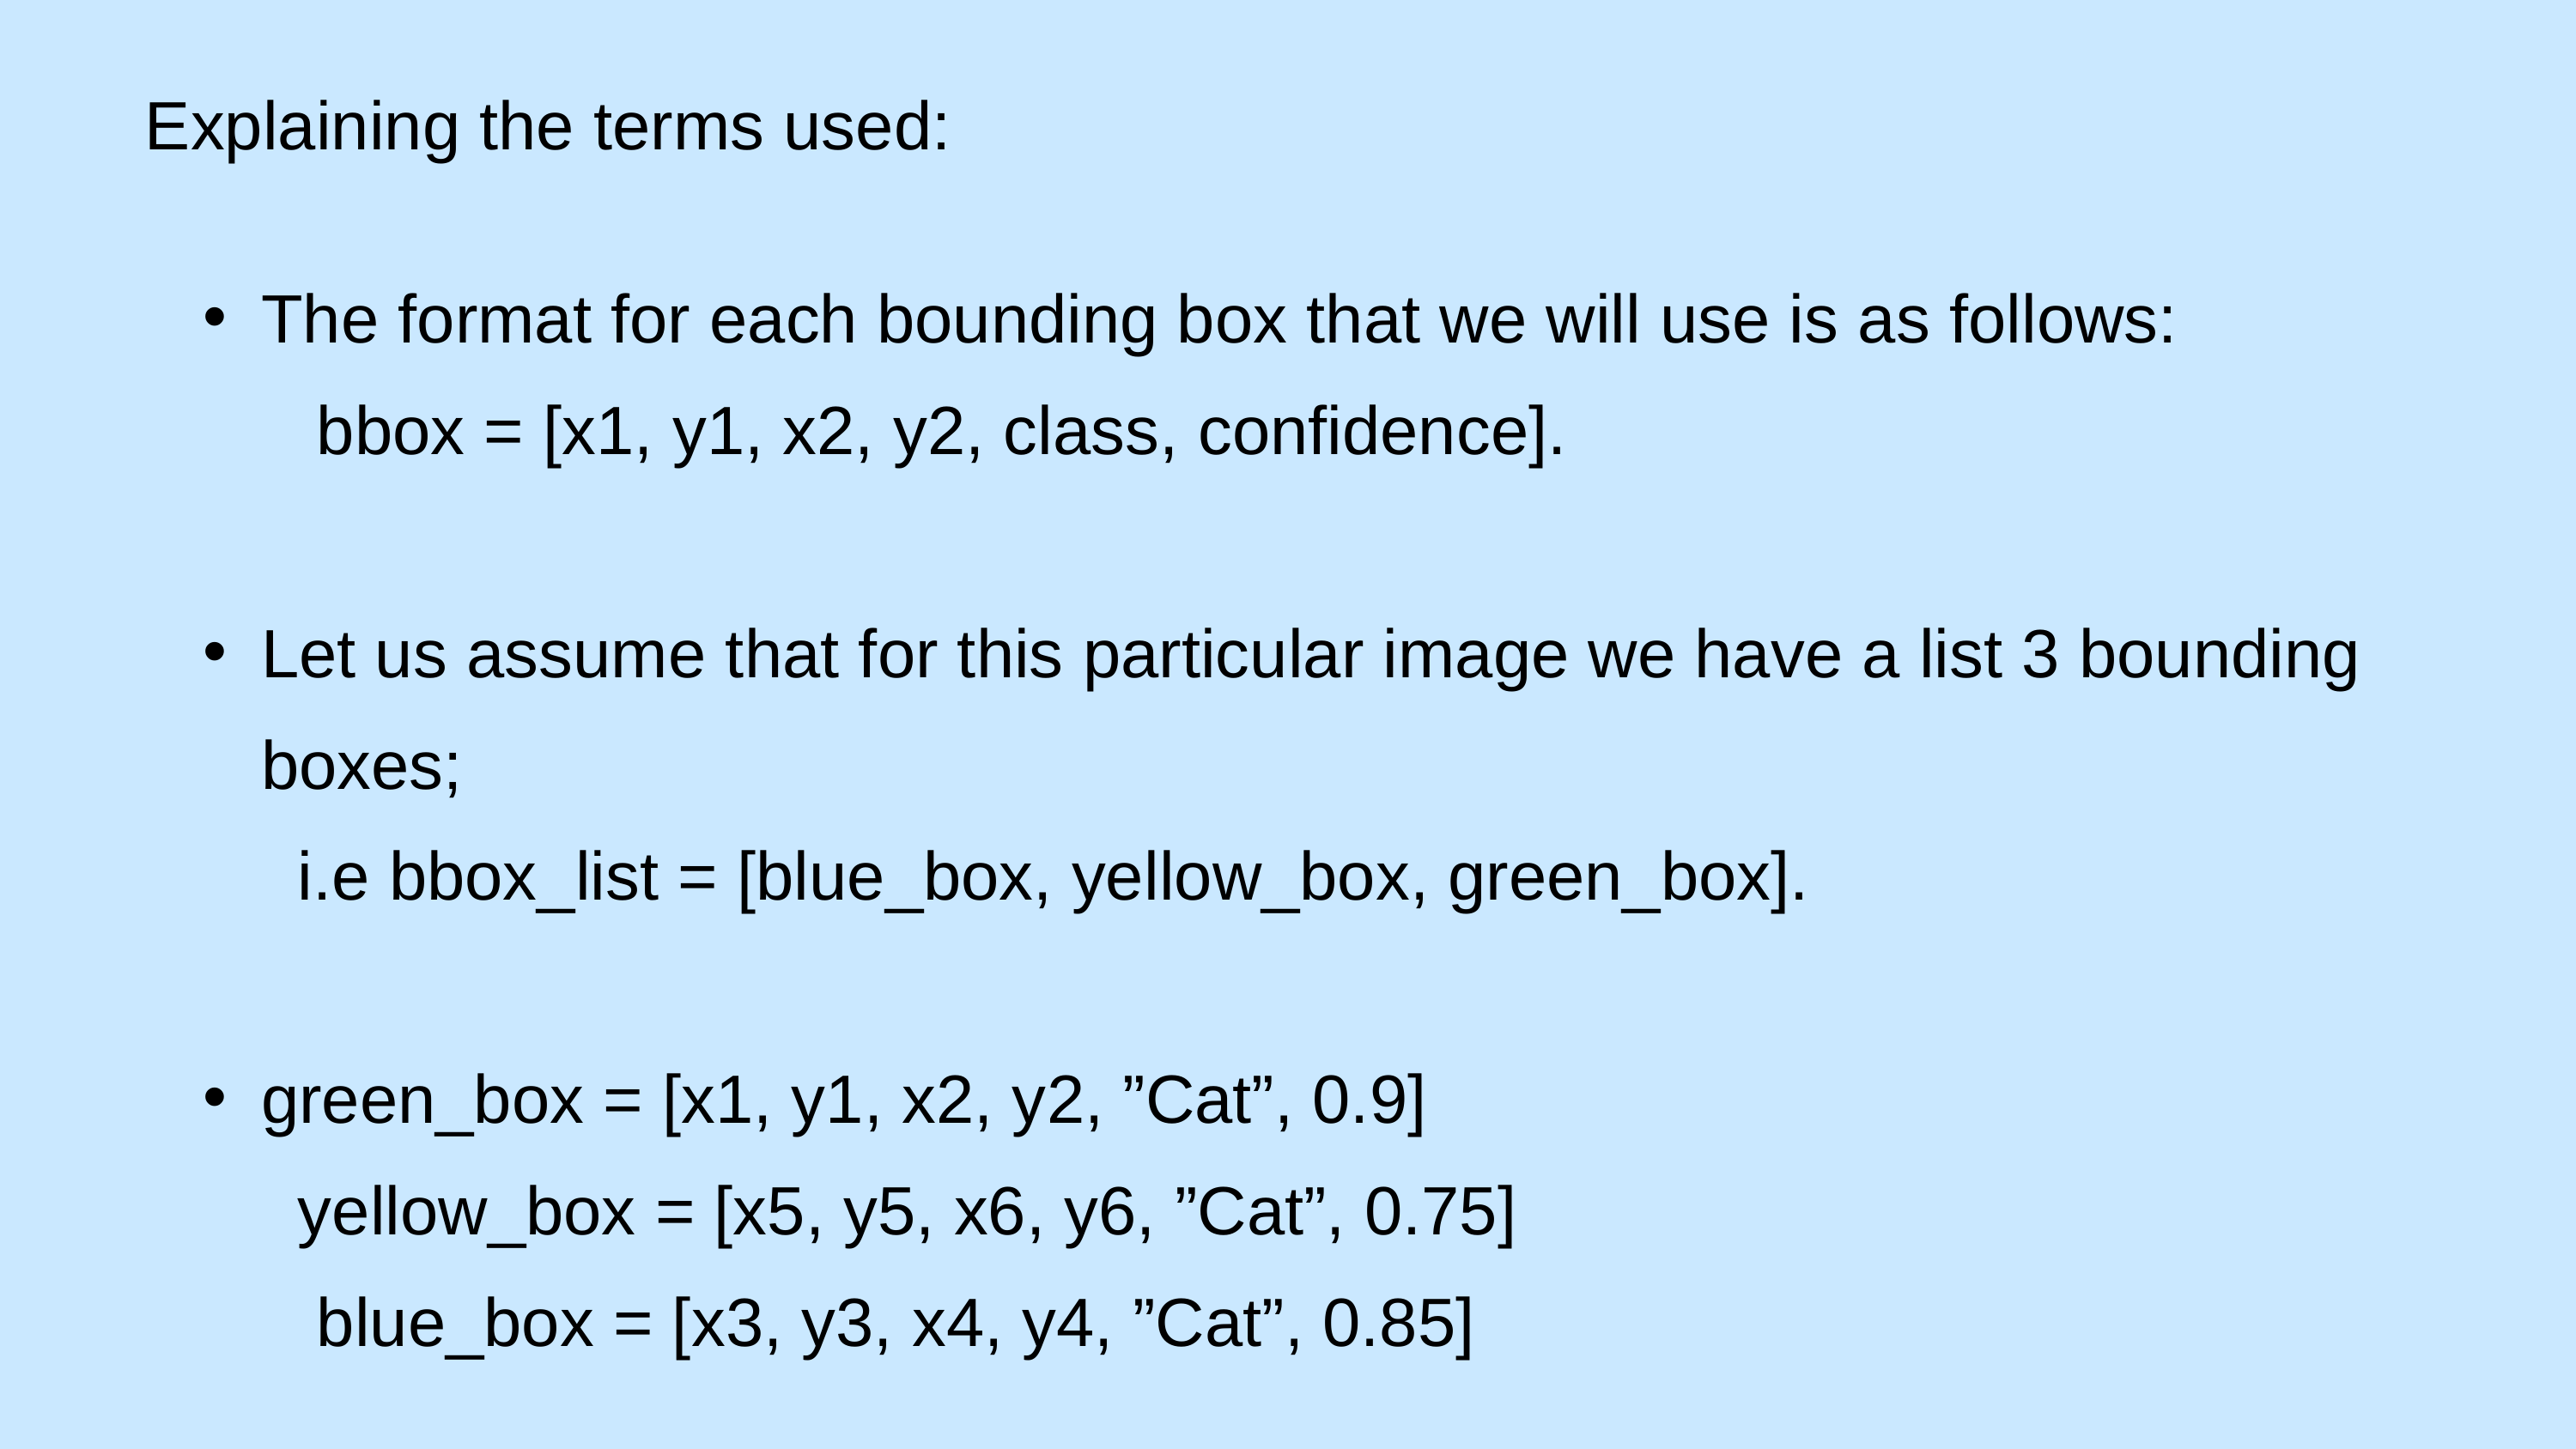

Explaining the terms used:

The format for each bounding box that we will use is as follows:
         bbox = [x1, y1, x2, y2, class, confidence].

Let us assume that for this particular image we have a list 3 bounding boxes;
        i.e bbox_list = [blue_box, yellow_box, green_box].

green_box = [x1, y1, x2, y2, ”Cat”, 0.9]
        yellow_box = [x5, y5, x6, y6, ”Cat”, 0.75]
         blue_box = [x3, y3, x4, y4, ”Cat”, 0.85]